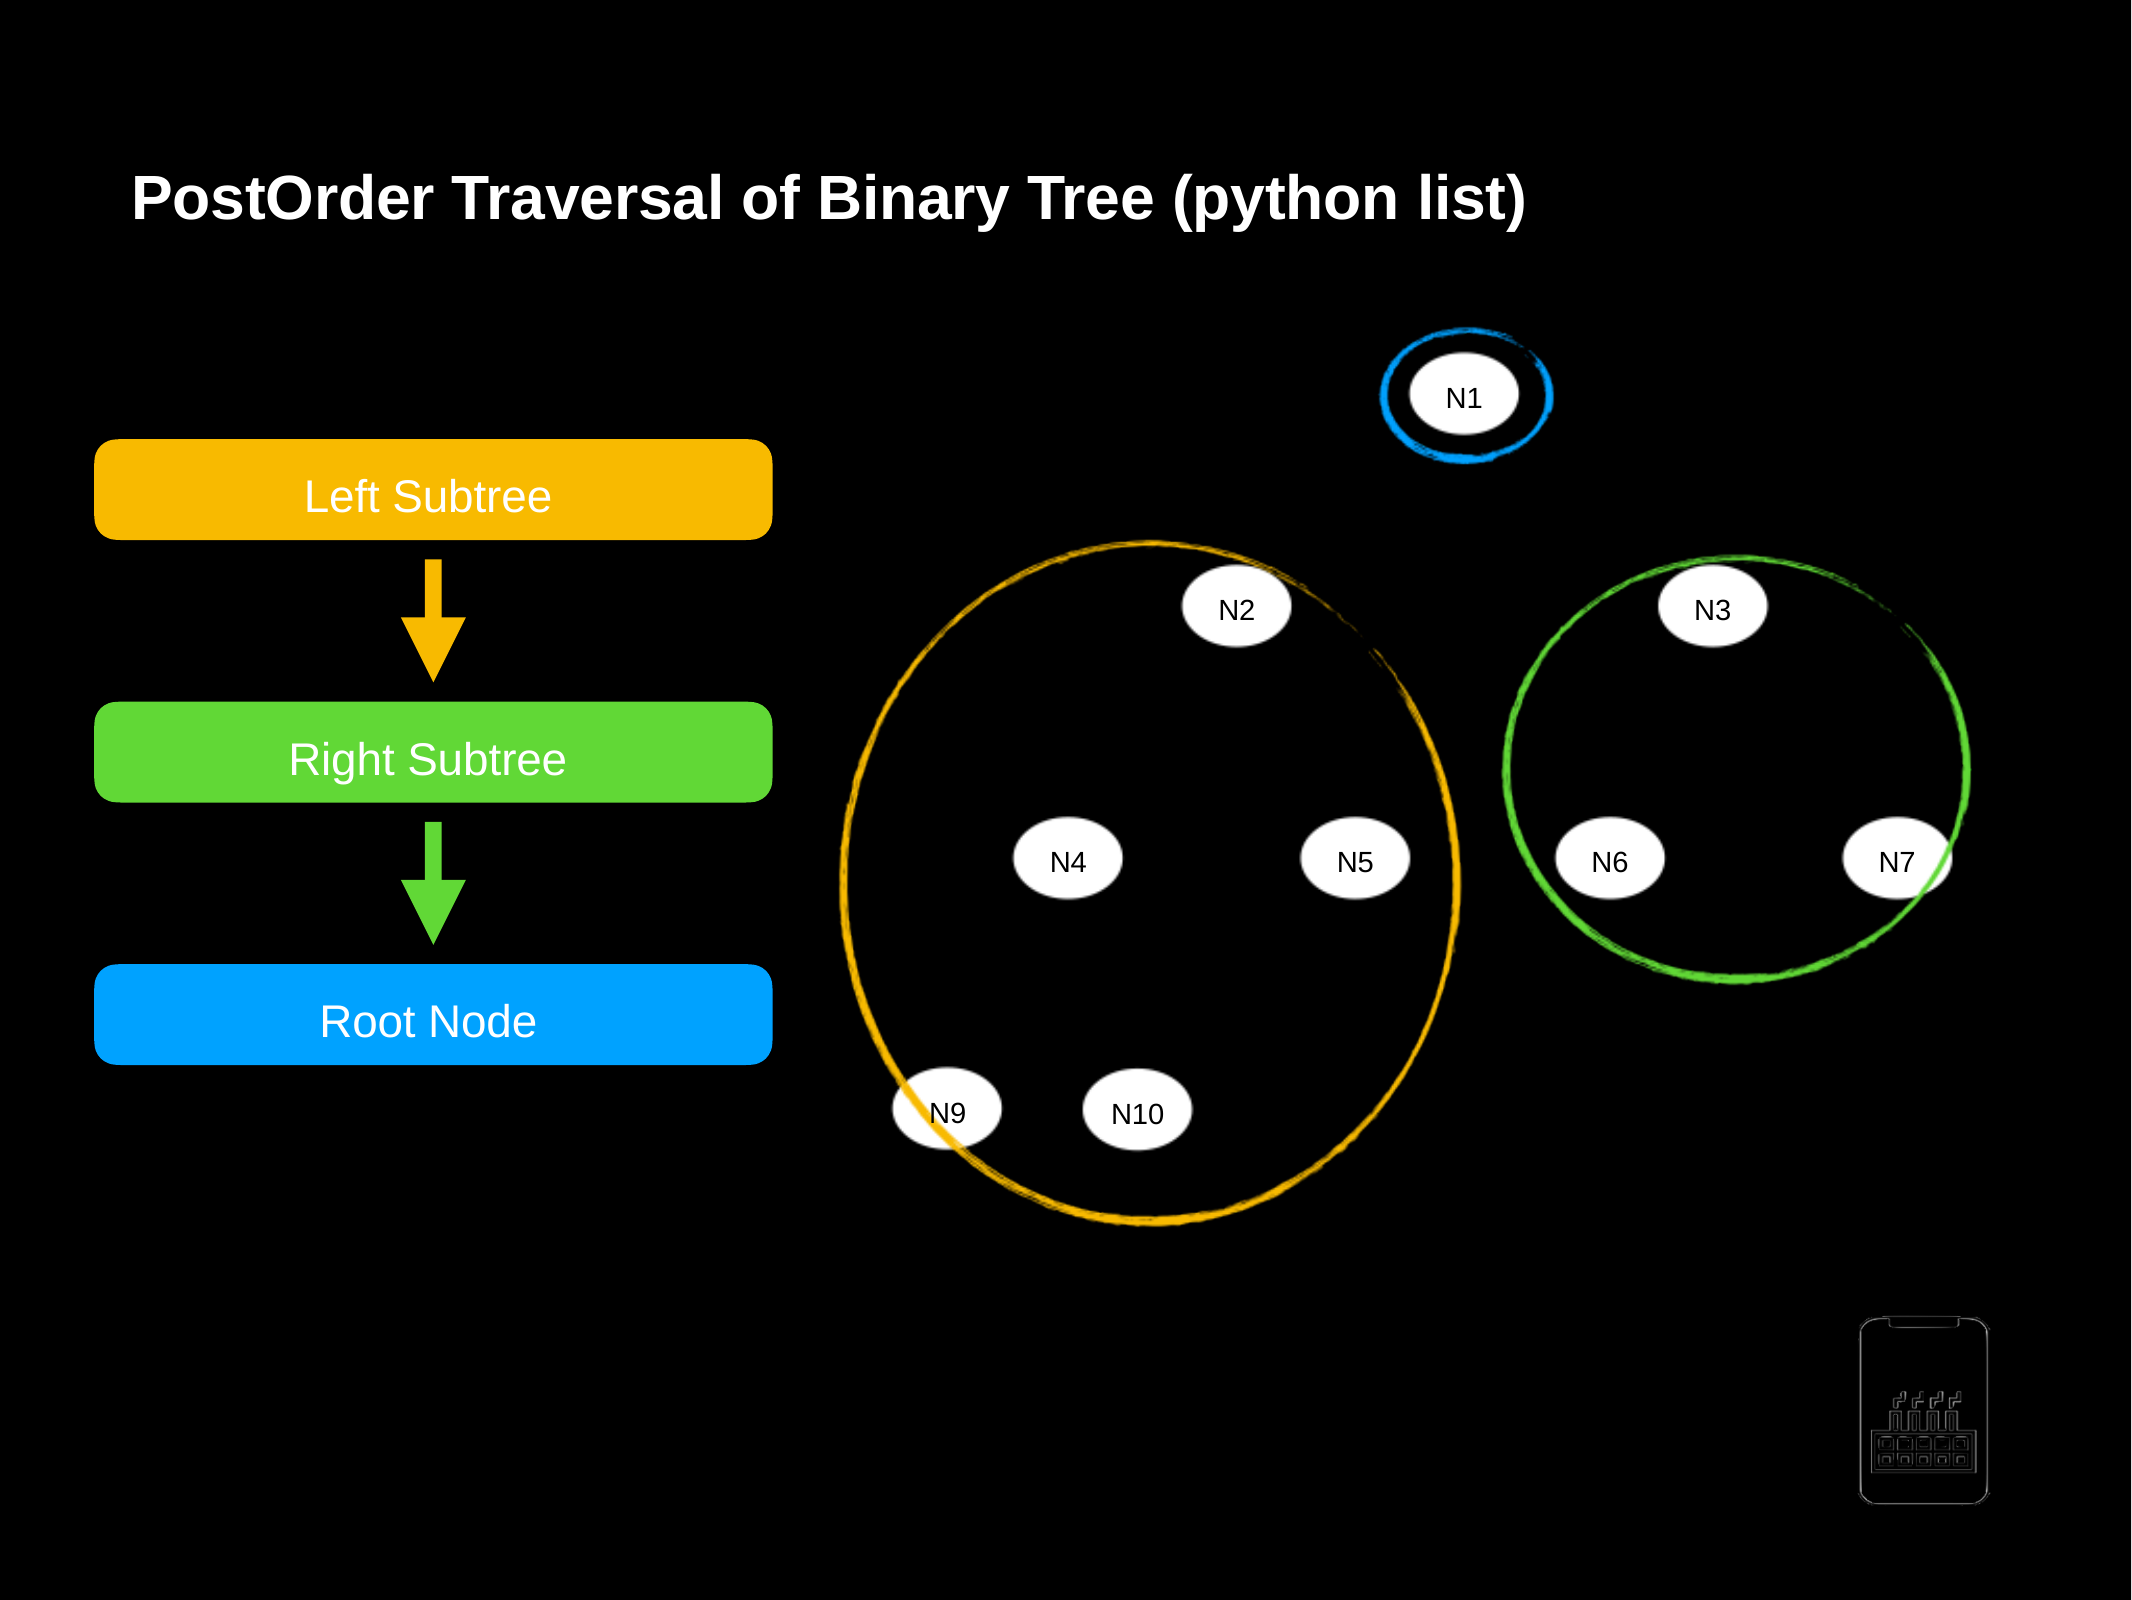

PostOrder Traversal of Binary Tree (python list)

N1

Left Subtree
N2
N3
Right Subtree
N6
N7
N4
N5
Root Node
N9
N10

AppMillers
www.appmillers.com